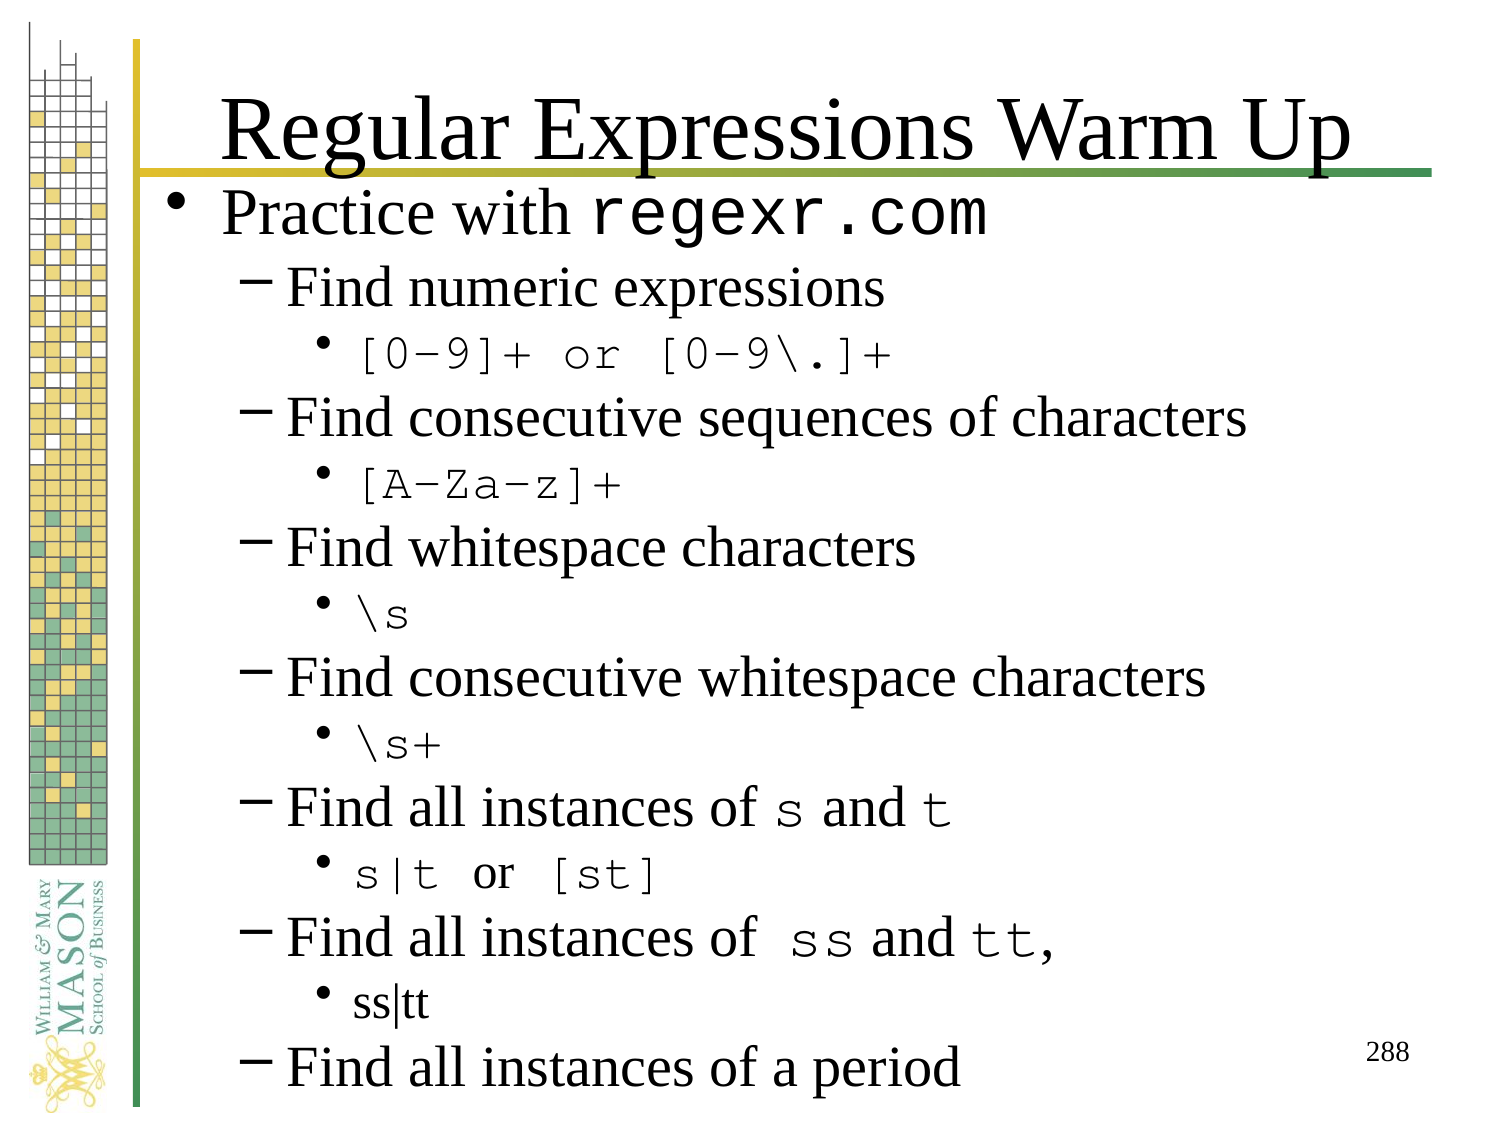

# Regular Expressions Warm Up
Practice with regexr.com
Find numeric expressions
[0-9]+ or [0-9\.]+
Find consecutive sequences of characters
[A-Za-z]+
Find whitespace characters
\s
Find consecutive whitespace characters
\s+
Find all instances of s and t
s|t or [st]
Find all instances of  ss and tt,
ss|tt
Find all instances of a period
288